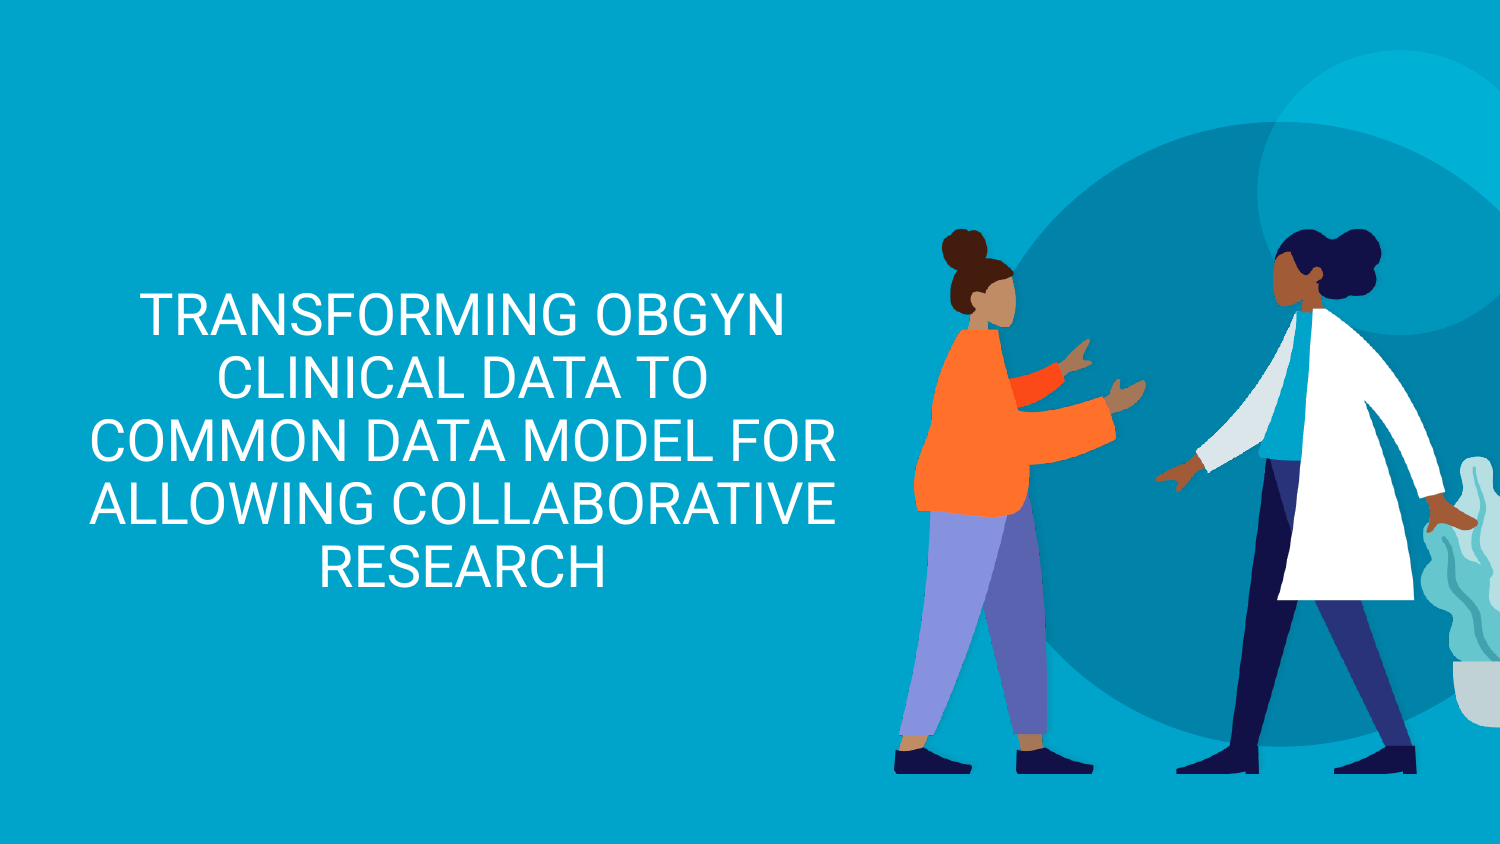

# TRANSFORMING OBGYN CLINICAL DATA TO COMMON DATA MODEL FOR ALLOWING COLLABORATIVE RESEARCH